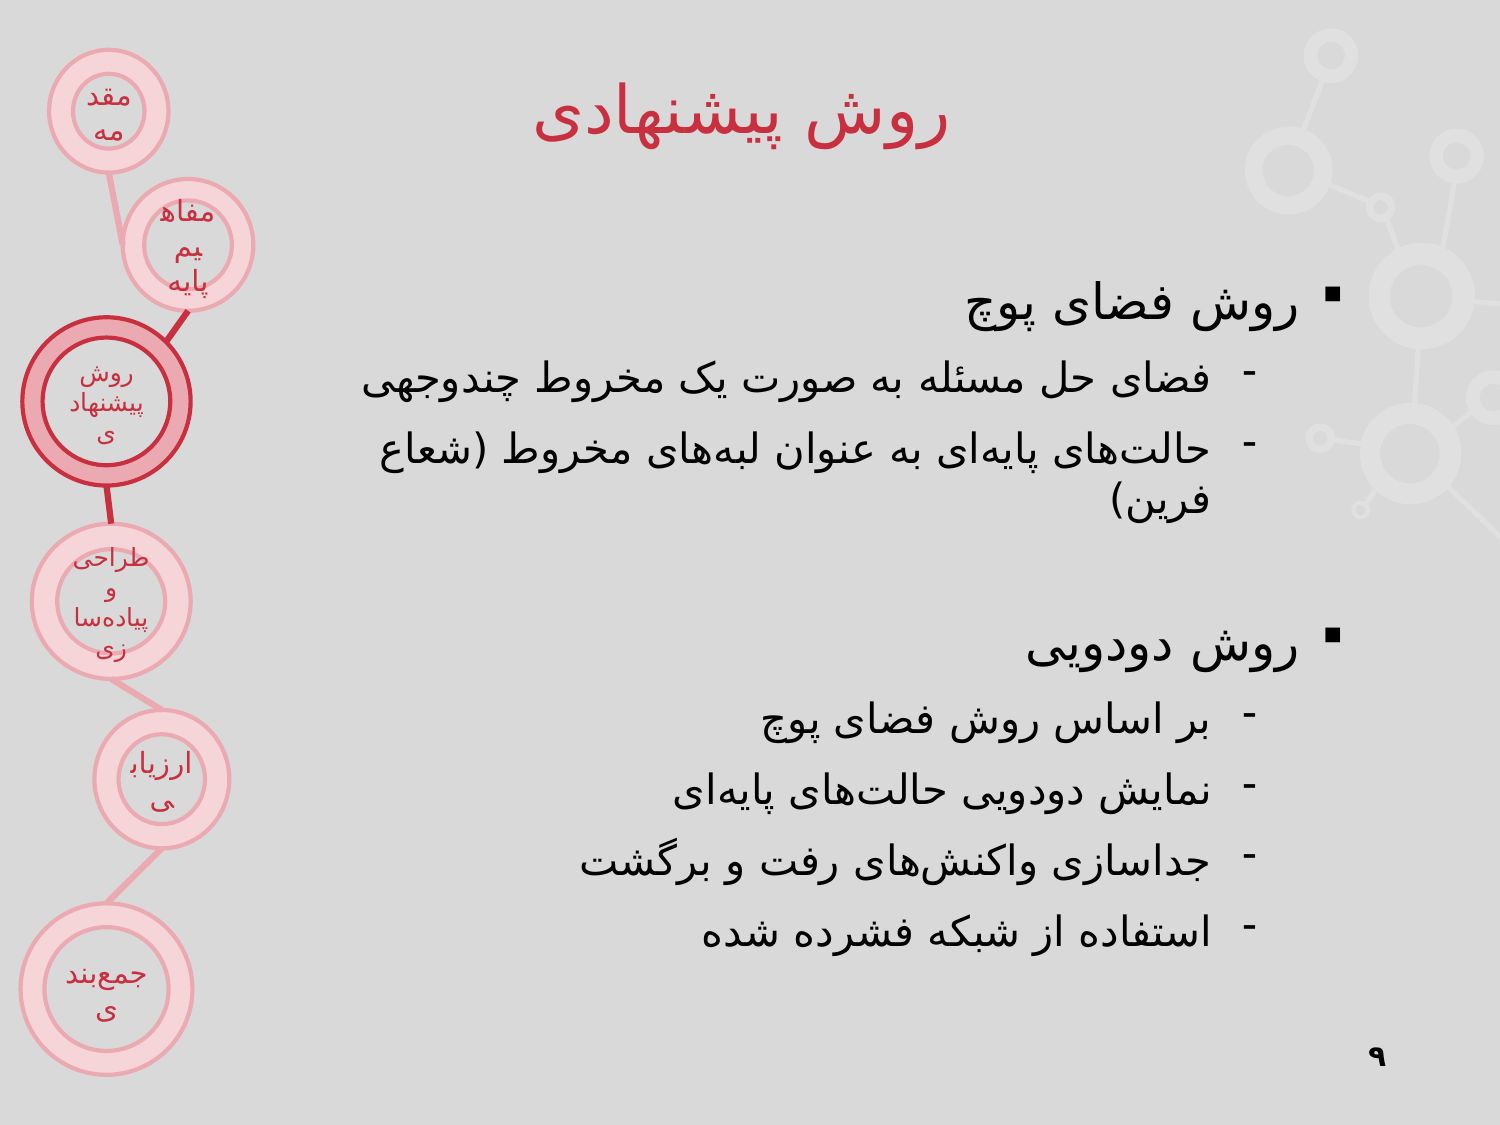

# روش پیشنهادی
روش فضای پوچ
فضای حل مسئله به صورت یک مخروط چندوجهی
حالت‌های پایه‌ای به عنوان لبه‌های مخروط (شعاع فرین)

روش دودویی
بر اساس روش فضای پوچ
نمایش دودویی حالت‌های پایه‌ای
جداسازی واکنش‌های رفت و برگشت
استفاده از شبکه فشرده شده

۹